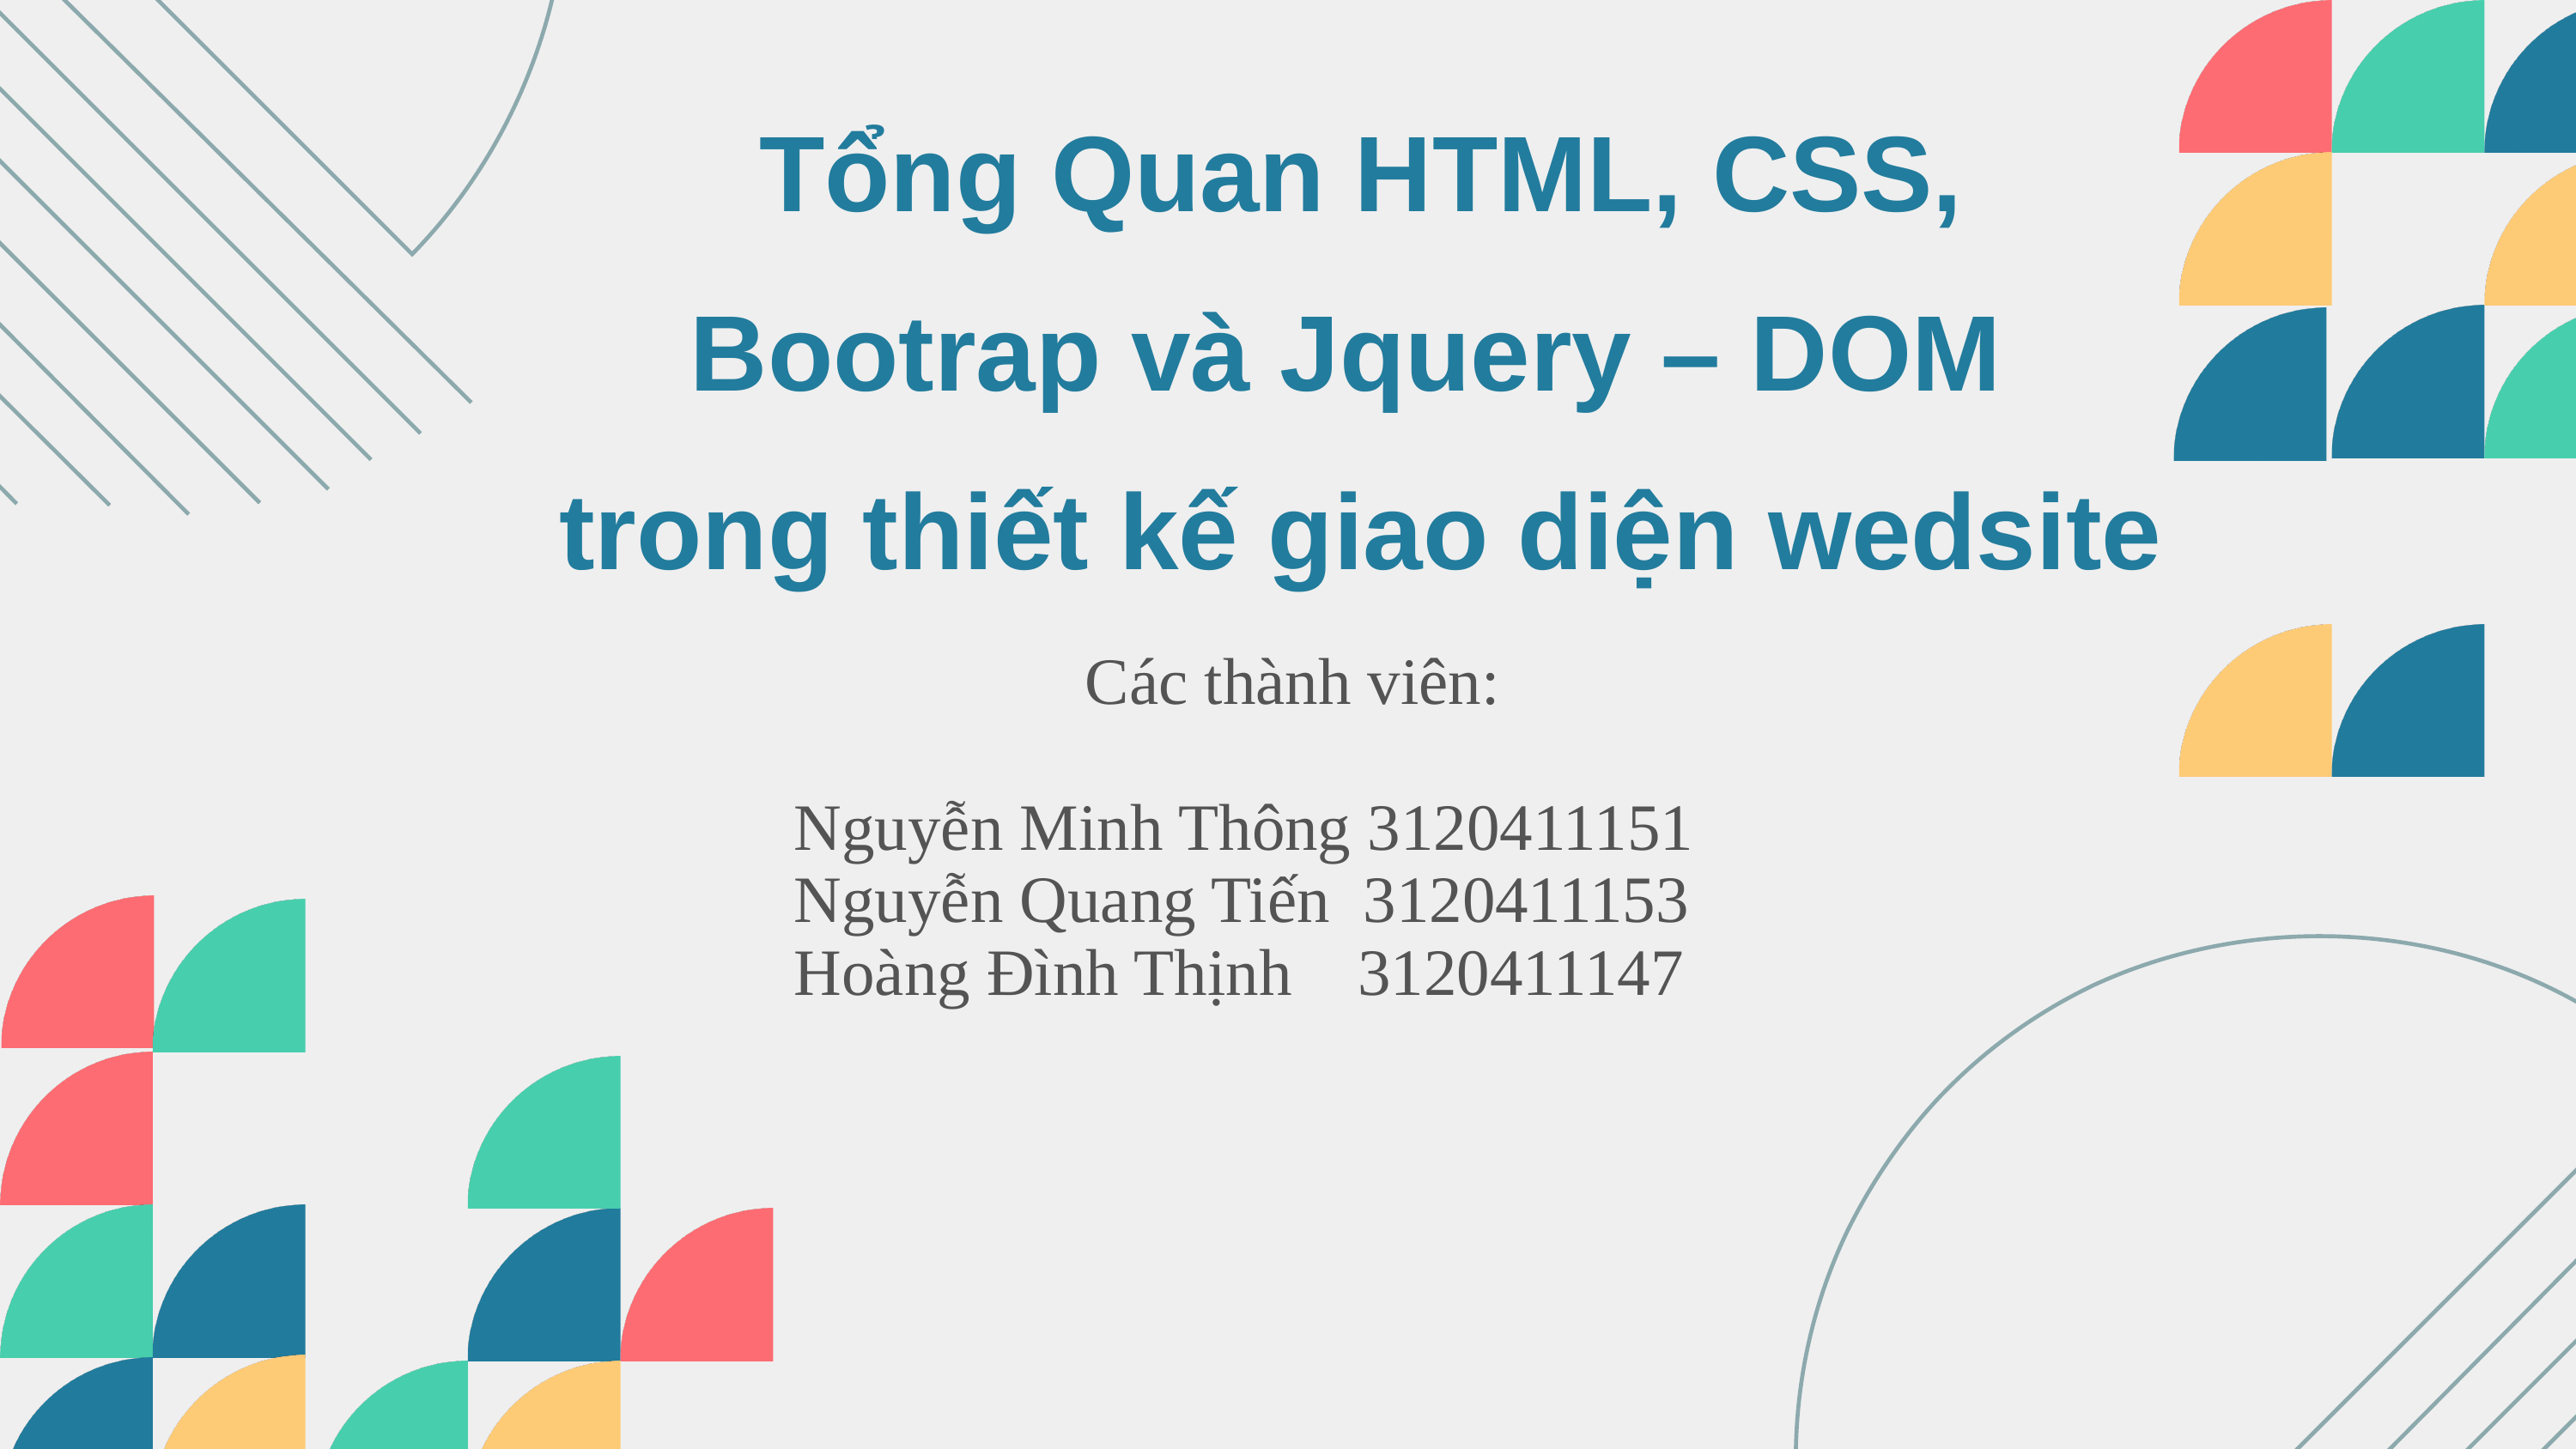

Tổng Quan HTML, CSS, Bootrap và Jquery – DOM
trong thiết kế giao diện wedsite

Các thành viên:

Nguyễn Minh Thông 3120411151
Nguyễn Quang Tiến  3120411153
Hoàng Đình Thịnh    3120411147